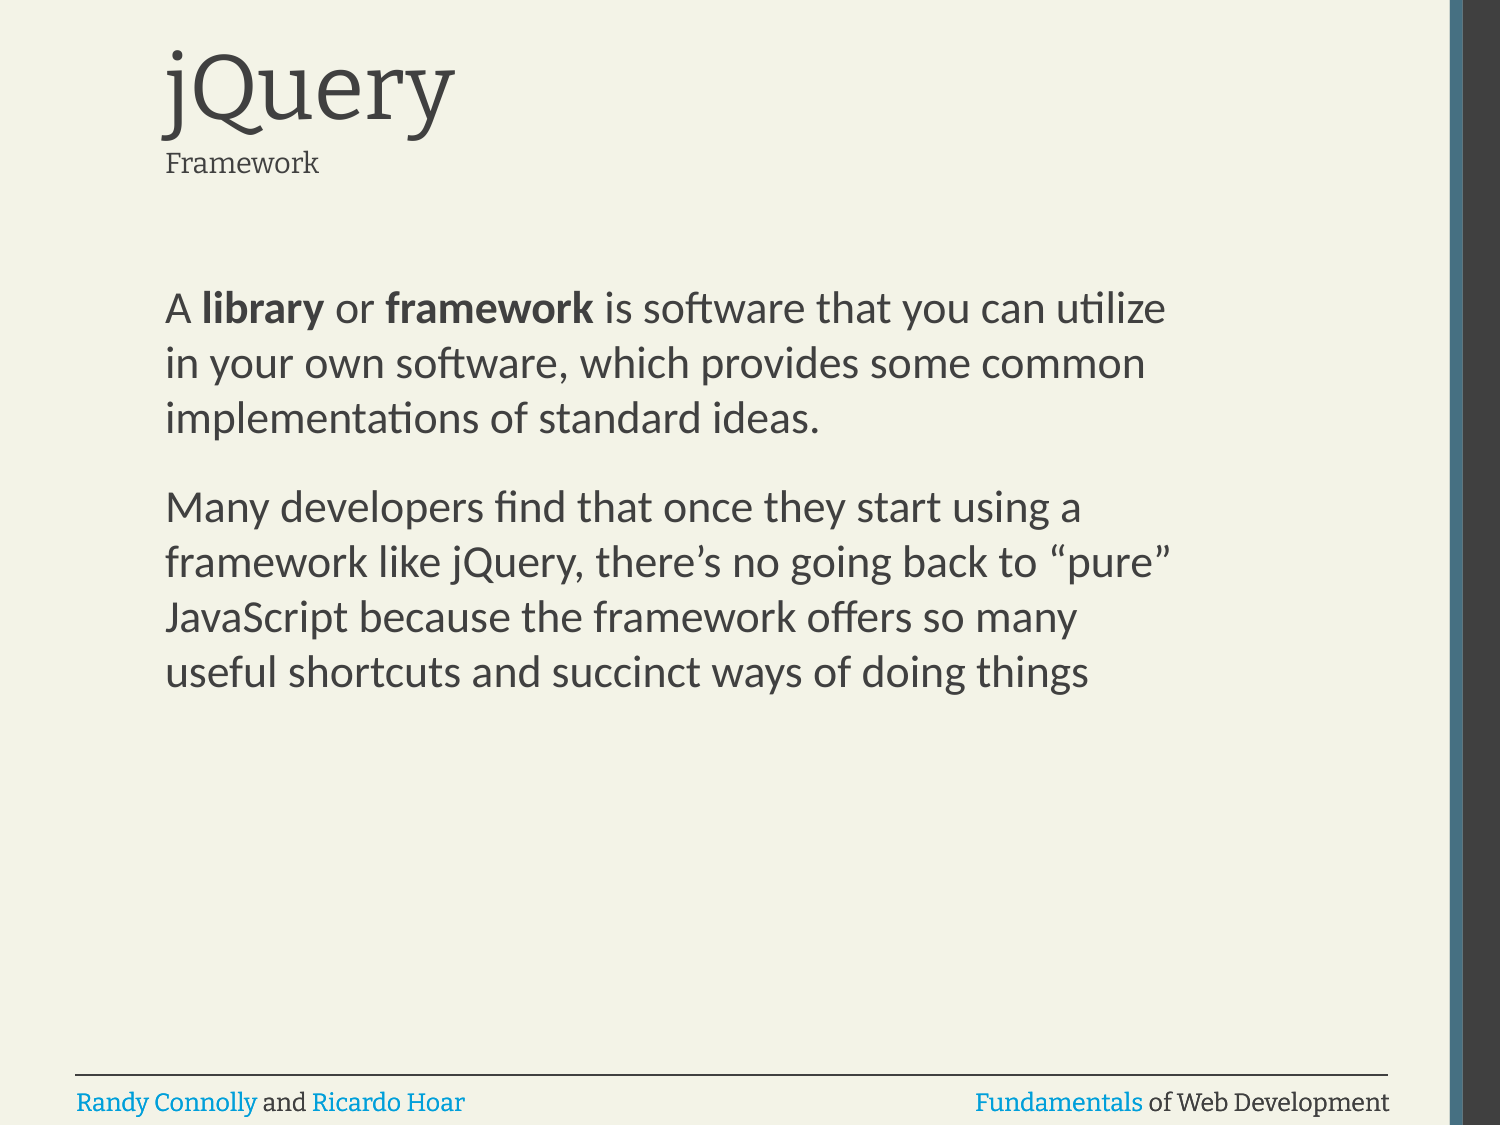

# jQuery
Framework
A library or framework is software that you can utilize in your own software, which provides some common implementations of standard ideas.
Many developers find that once they start using a framework like jQuery, there’s no going back to “pure” JavaScript because the framework offers so many useful shortcuts and succinct ways of doing things